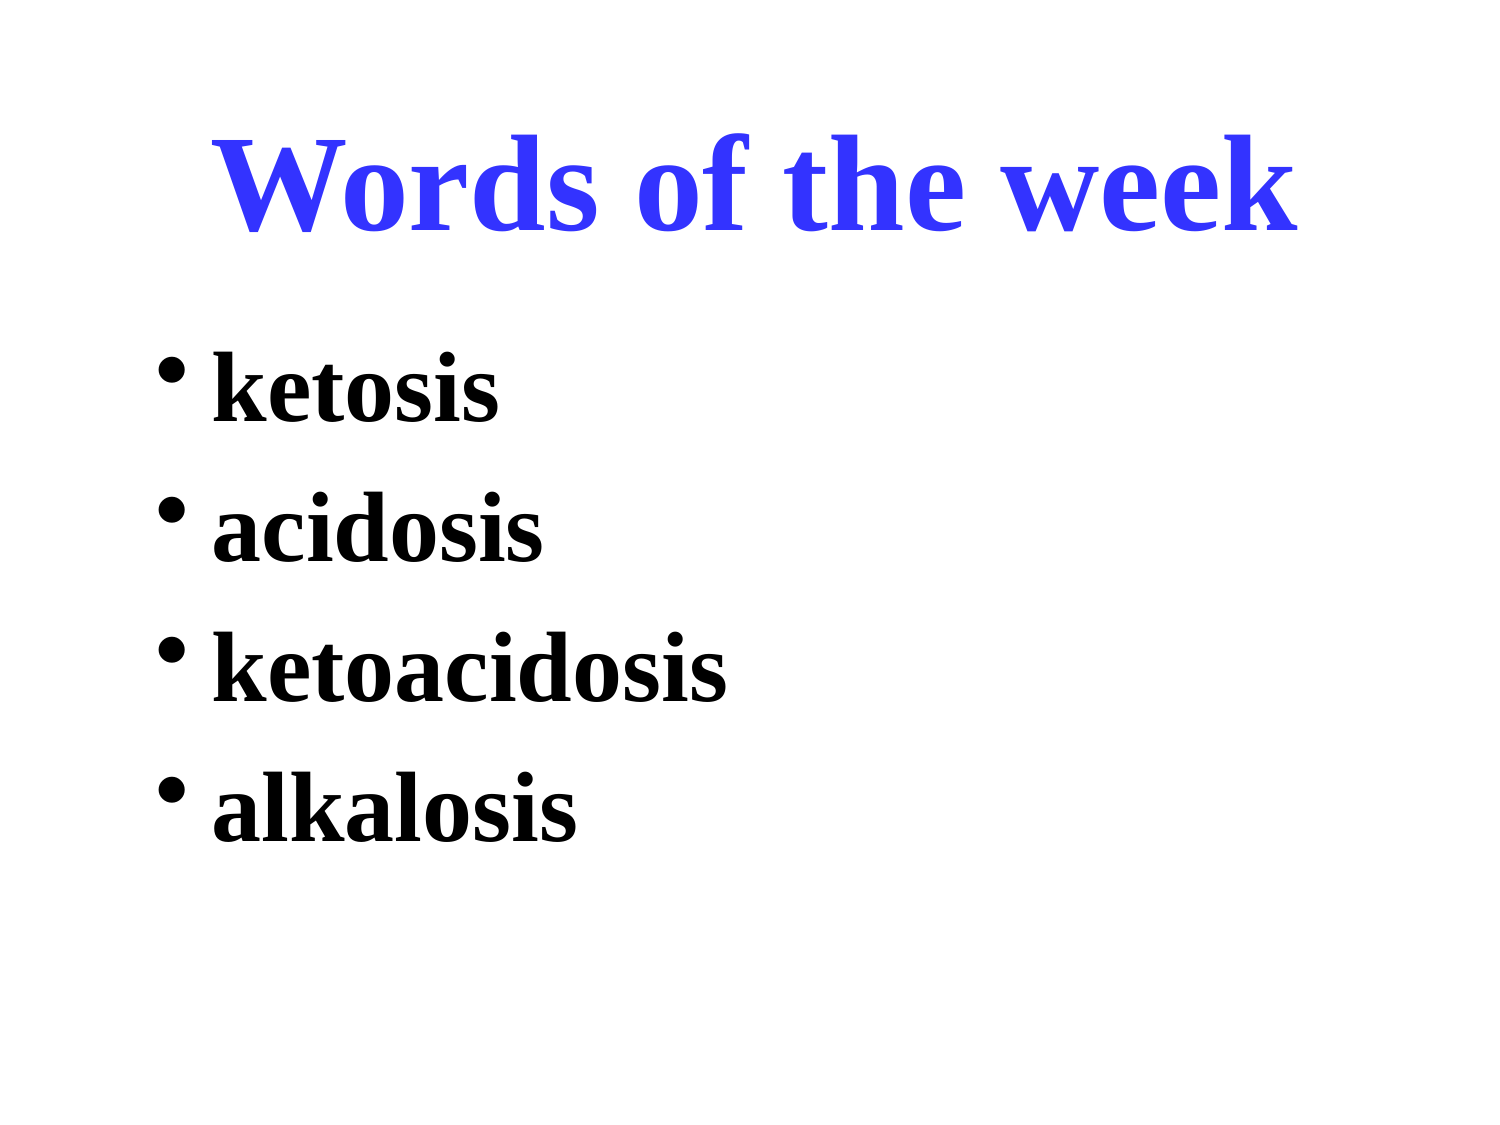

# Words of the week
ketosis
acidosis
ketoacidosis
alkalosis